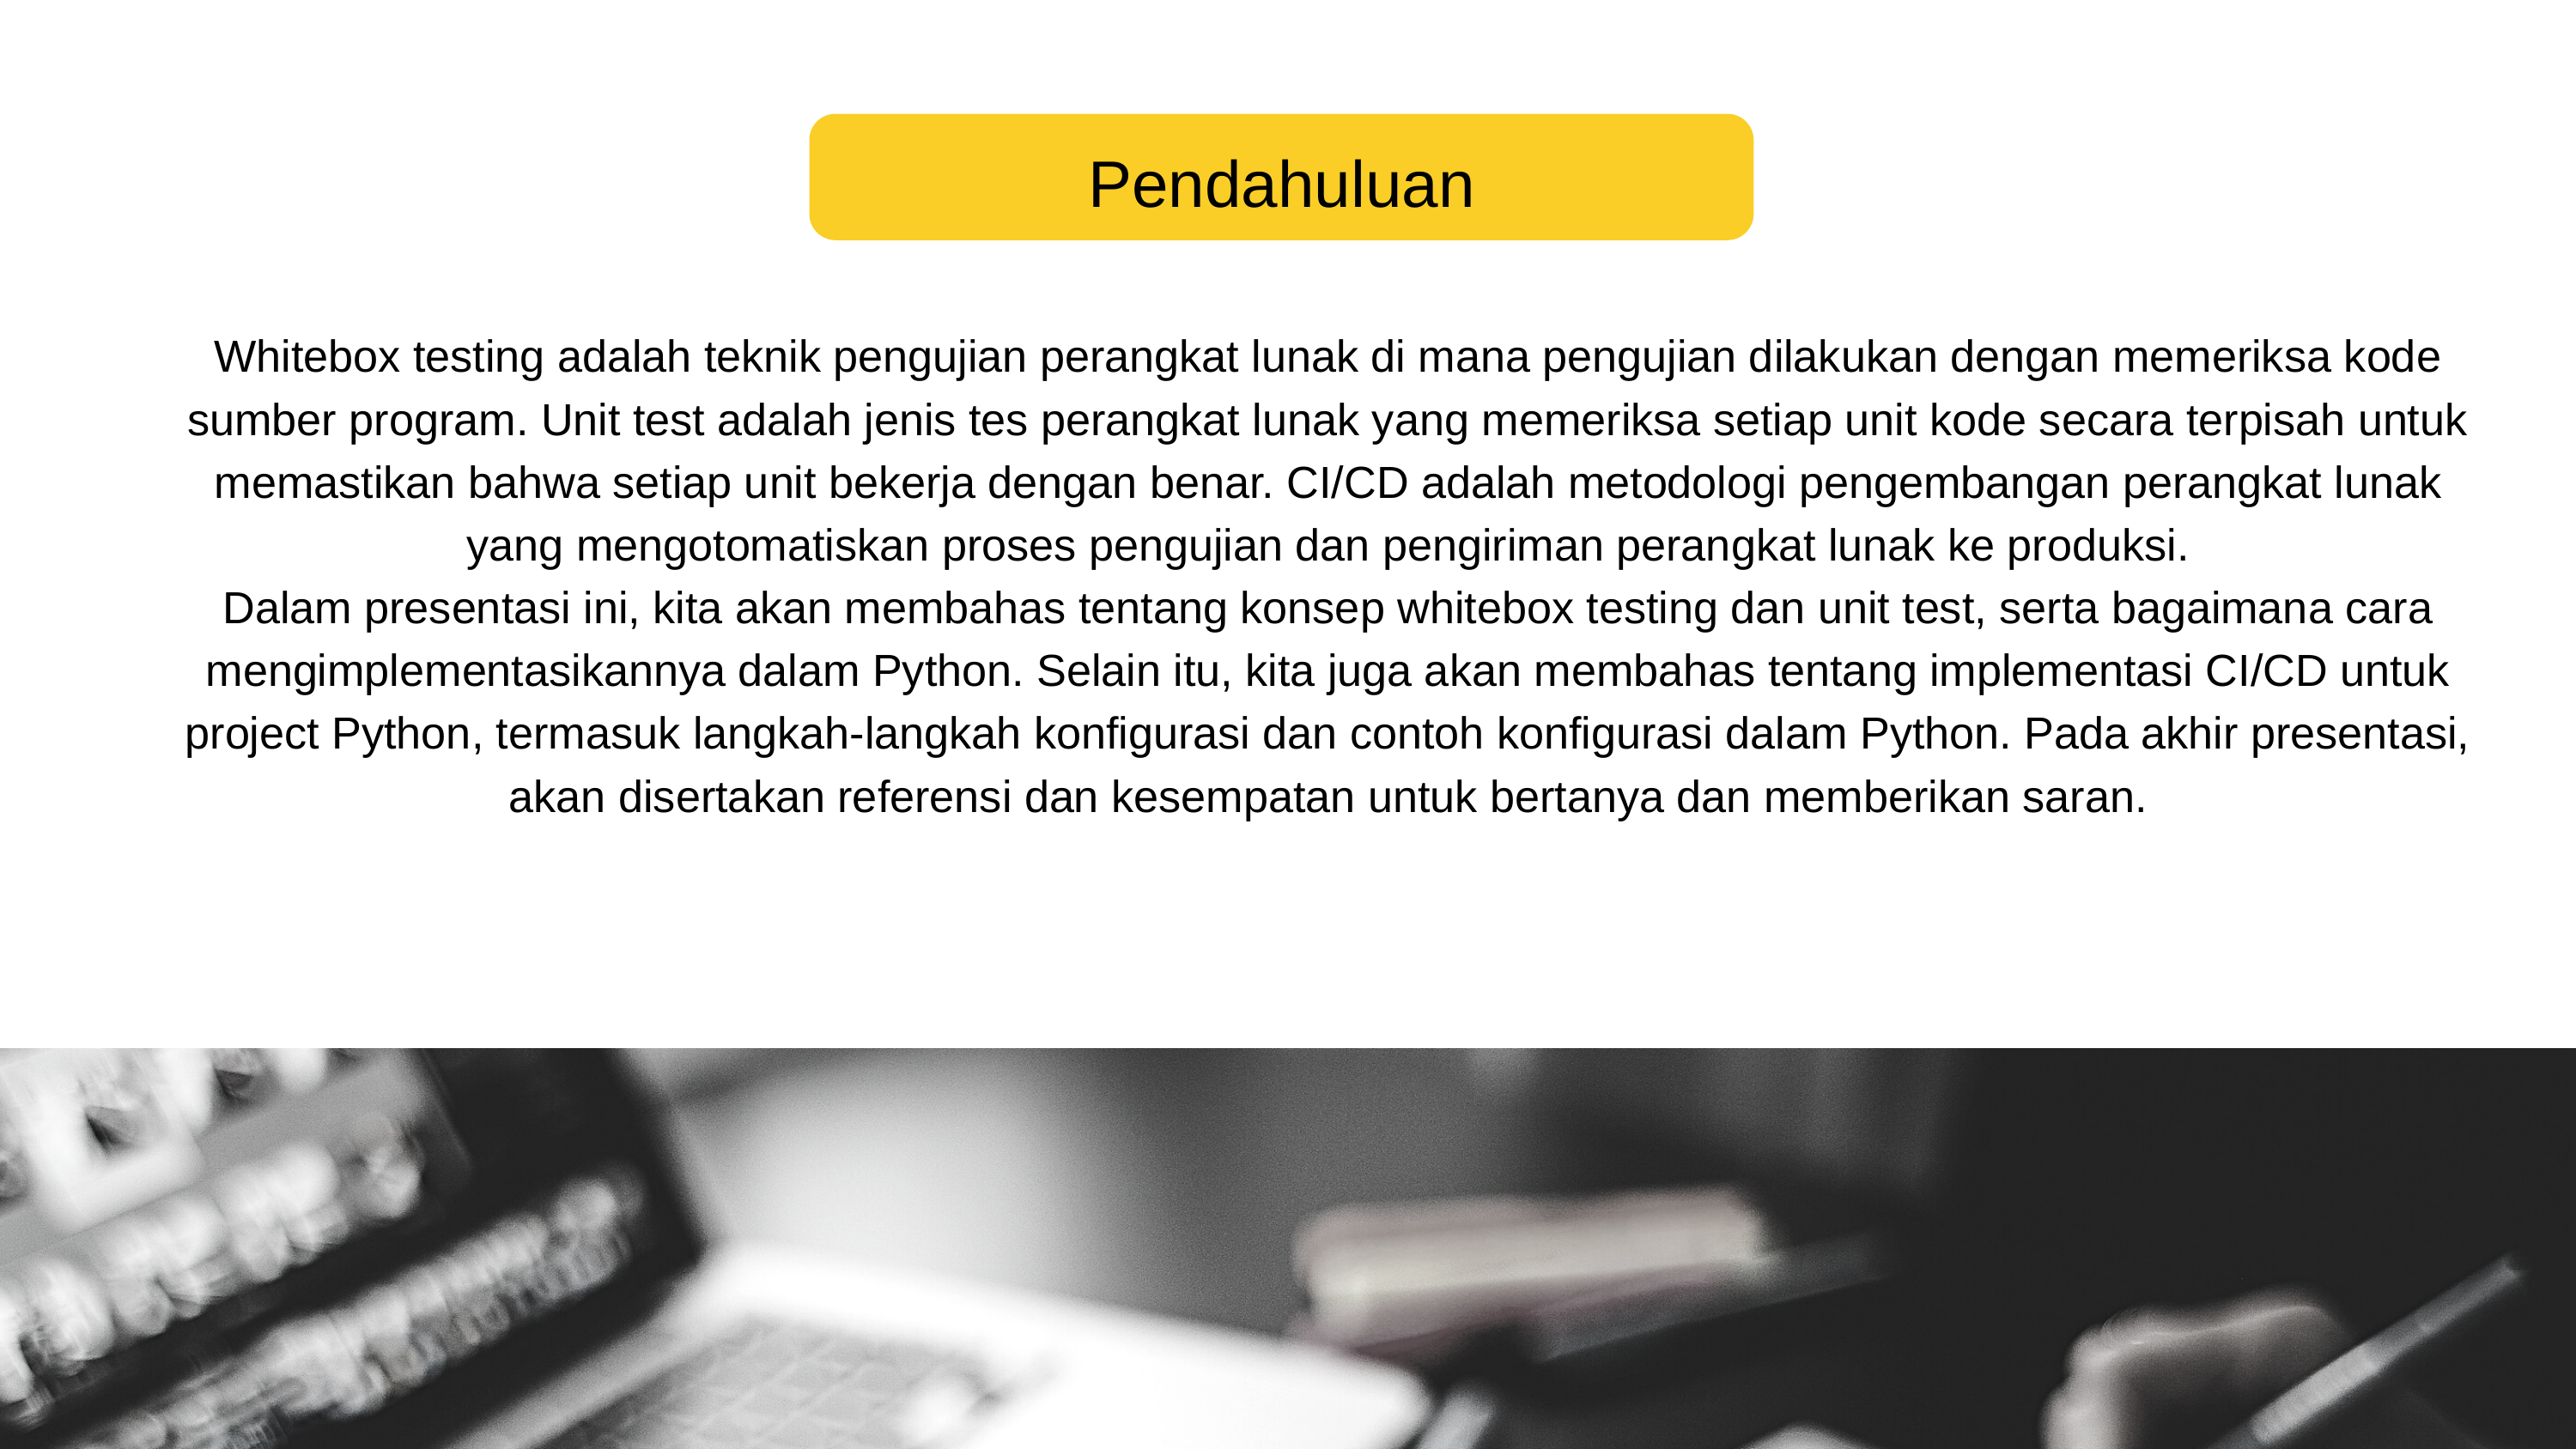

Pendahuluan
Whitebox testing adalah teknik pengujian perangkat lunak di mana pengujian dilakukan dengan memeriksa kode sumber program. Unit test adalah jenis tes perangkat lunak yang memeriksa setiap unit kode secara terpisah untuk memastikan bahwa setiap unit bekerja dengan benar. CI/CD adalah metodologi pengembangan perangkat lunak yang mengotomatiskan proses pengujian dan pengiriman perangkat lunak ke produksi.
Dalam presentasi ini, kita akan membahas tentang konsep whitebox testing dan unit test, serta bagaimana cara mengimplementasikannya dalam Python. Selain itu, kita juga akan membahas tentang implementasi CI/CD untuk project Python, termasuk langkah-langkah konfigurasi dan contoh konfigurasi dalam Python. Pada akhir presentasi, akan disertakan referensi dan kesempatan untuk bertanya dan memberikan saran.